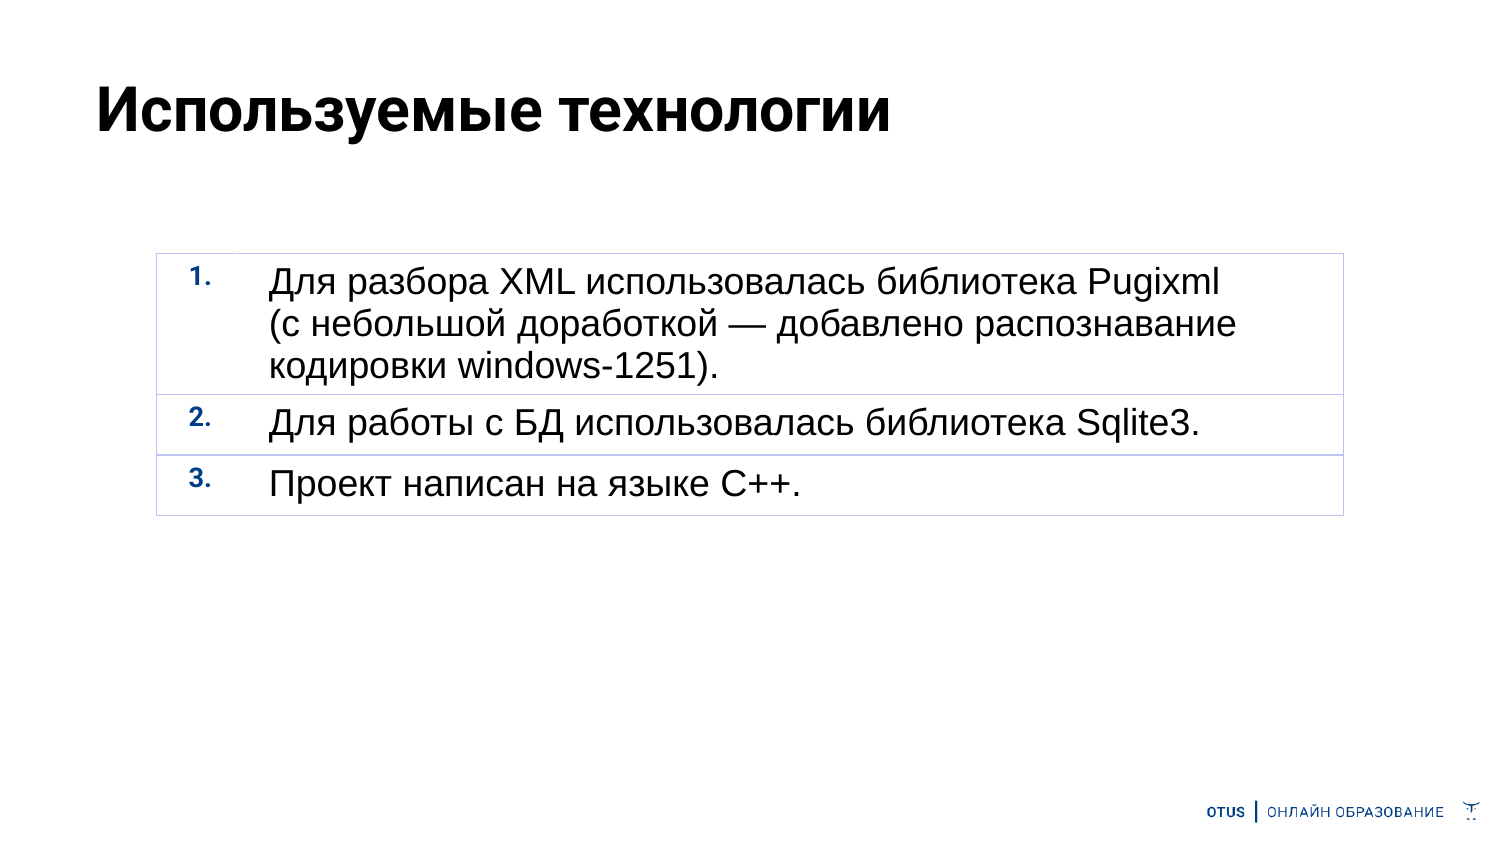

# Используемые технологии

| 1. | Для разбора XML использовалась библиотека Pugixml (с небольшой доработкой — добавлено распознавание кодировки windows-1251). |
| --- | --- |
| 2. | Для работы с БД использовалась библиотека Sqlite3. |
| 3. | Проект написан на языке C++. |